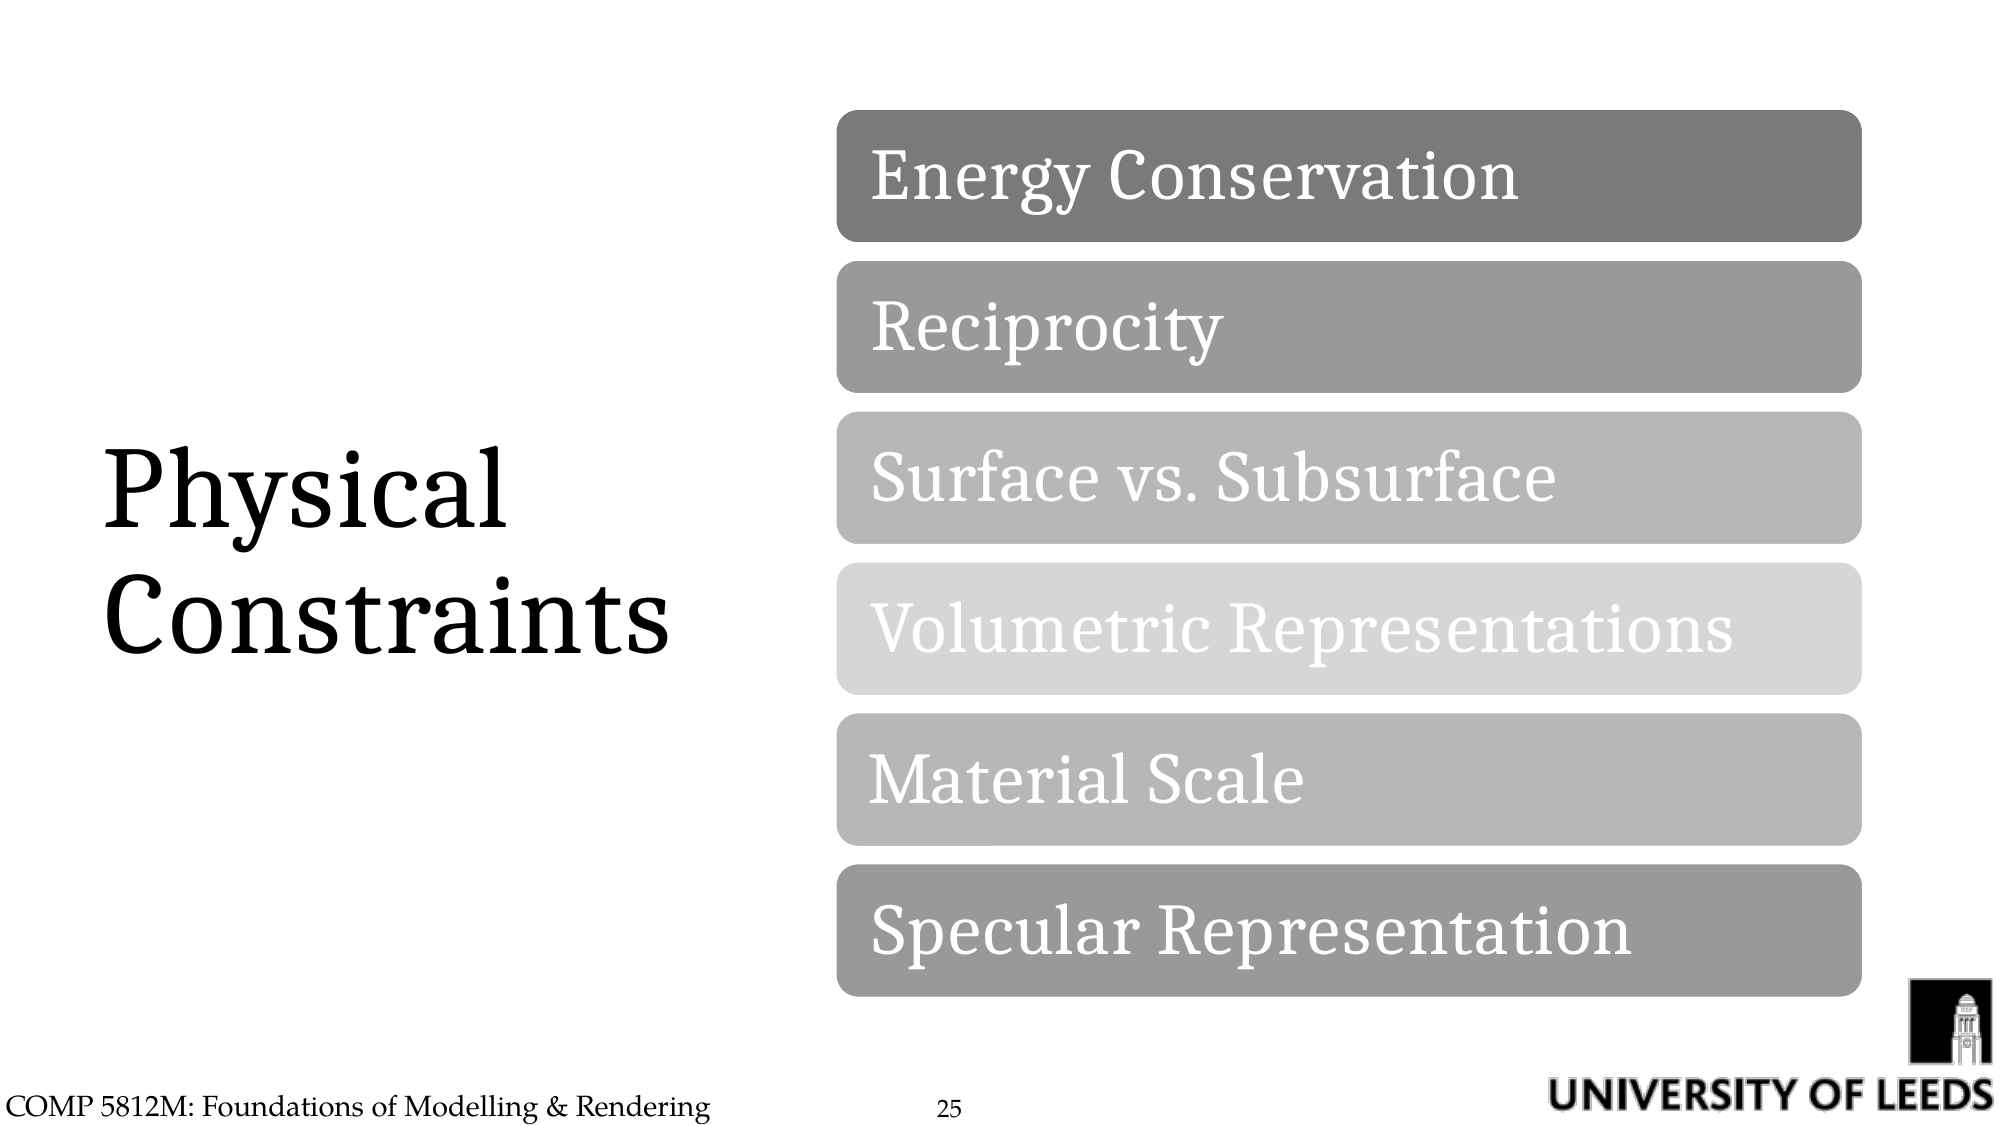

# Physical Constraints
Energy Conservation
Reciprocity
Surface vs. Subsurface
Volumetric Representations
Material Scale
Specular Representation